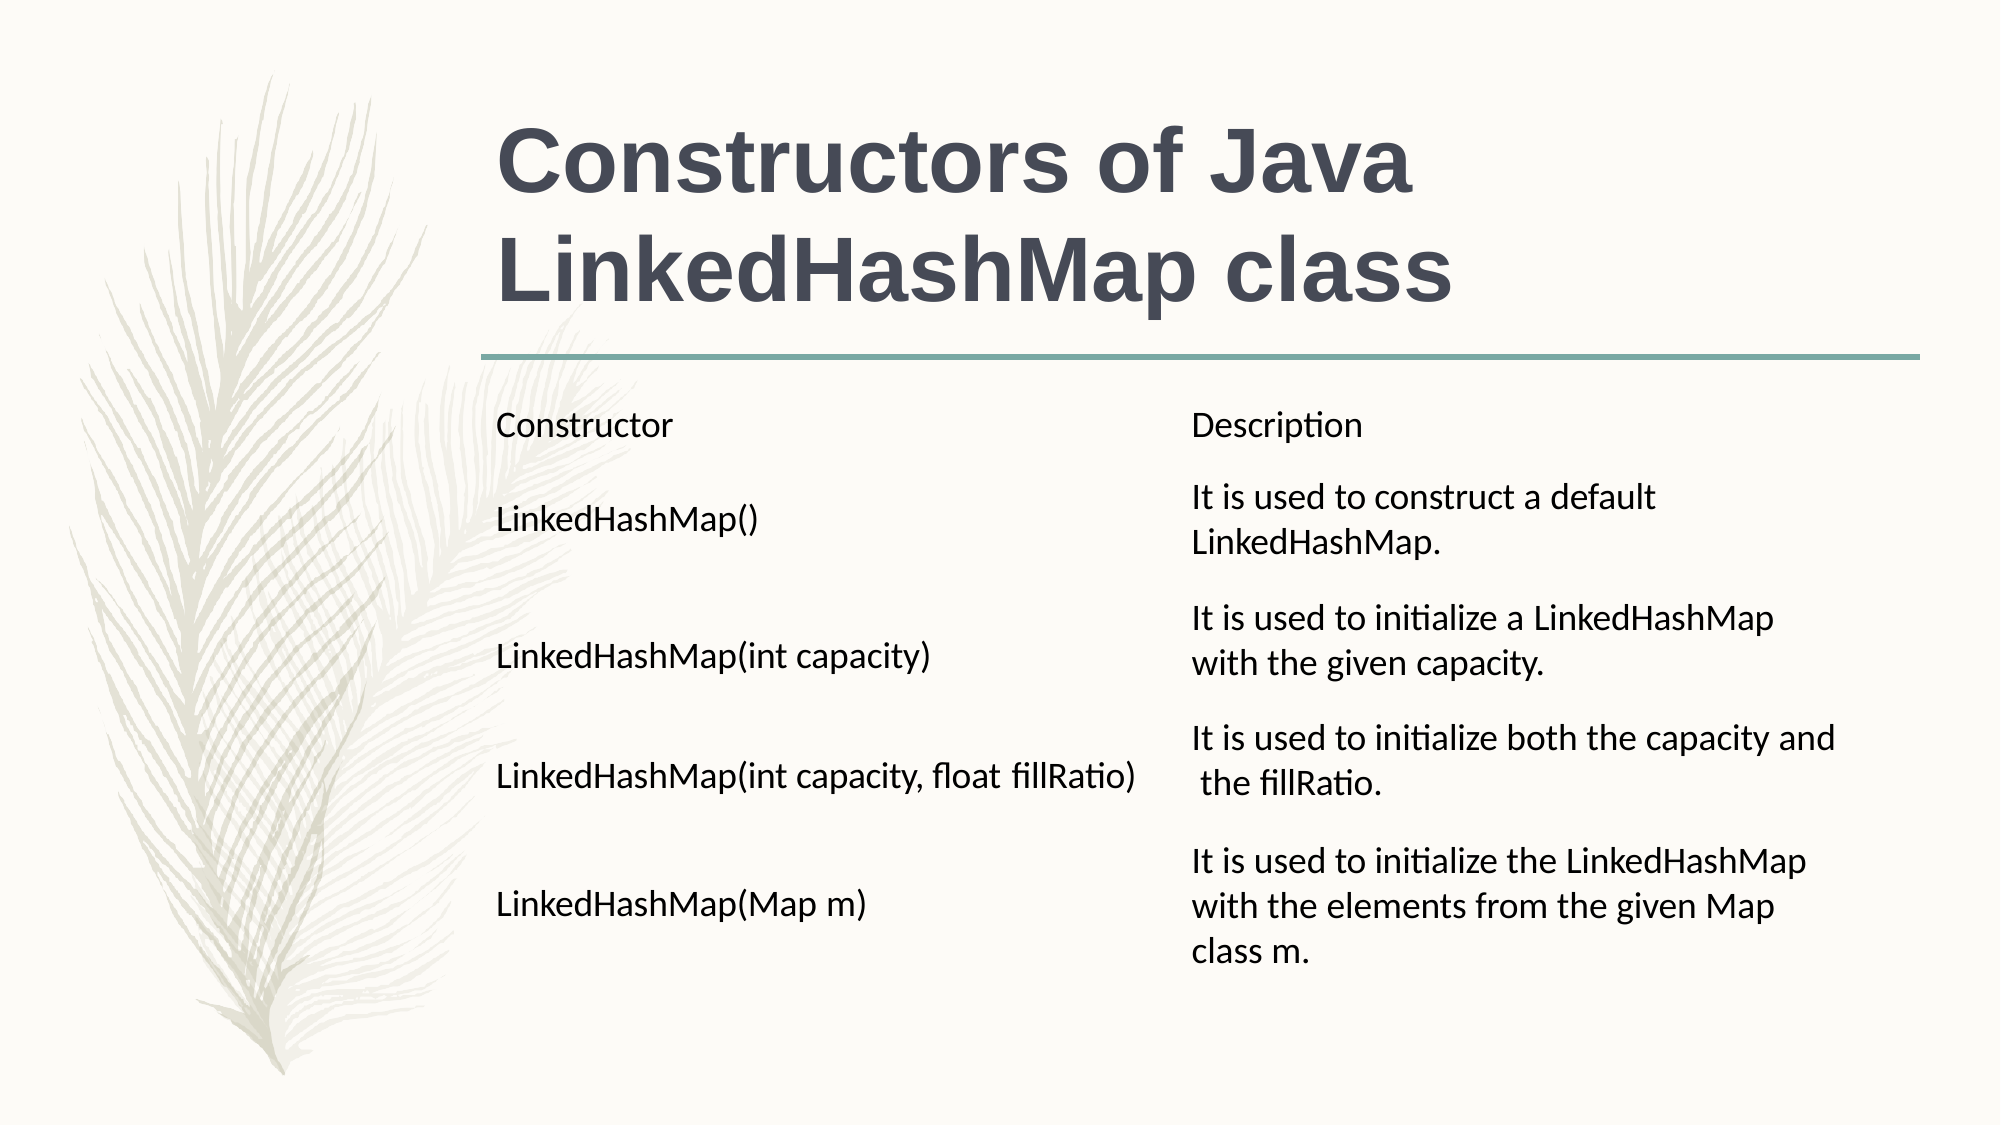

# Constructors of Java  LinkedHashMap class
Constructor

LinkedHashMap()
LinkedHashMap(int capacity)  LinkedHashMap(int capacity, float fillRatio)

LinkedHashMap(Map m)
Description
It is used to construct a default
LinkedHashMap.
It is used to initialize a LinkedHashMap
with the given capacity.
It is used to initialize both the capacity and  the fillRatio.
It is used to initialize the LinkedHashMap  with the elements from the given Map  class m.